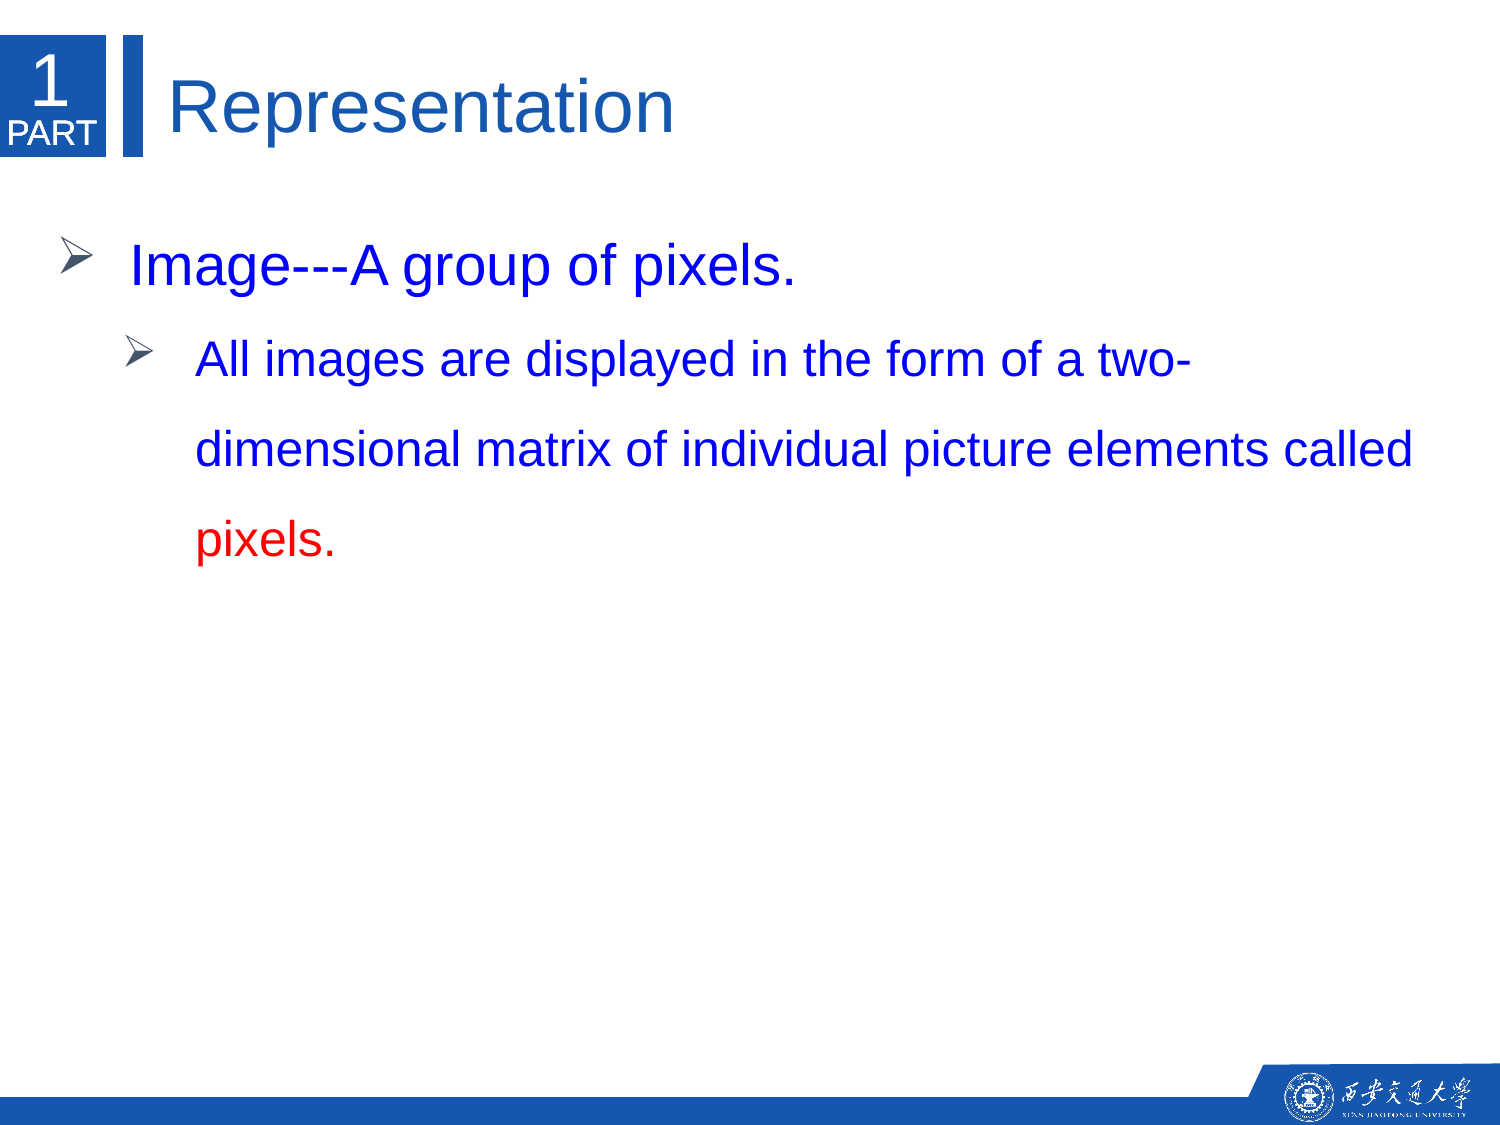

1

Representation

PART
PART
PART
Image---A group of pixels.
All images are displayed in the form of a two-dimensional matrix of individual picture elements called pixels.